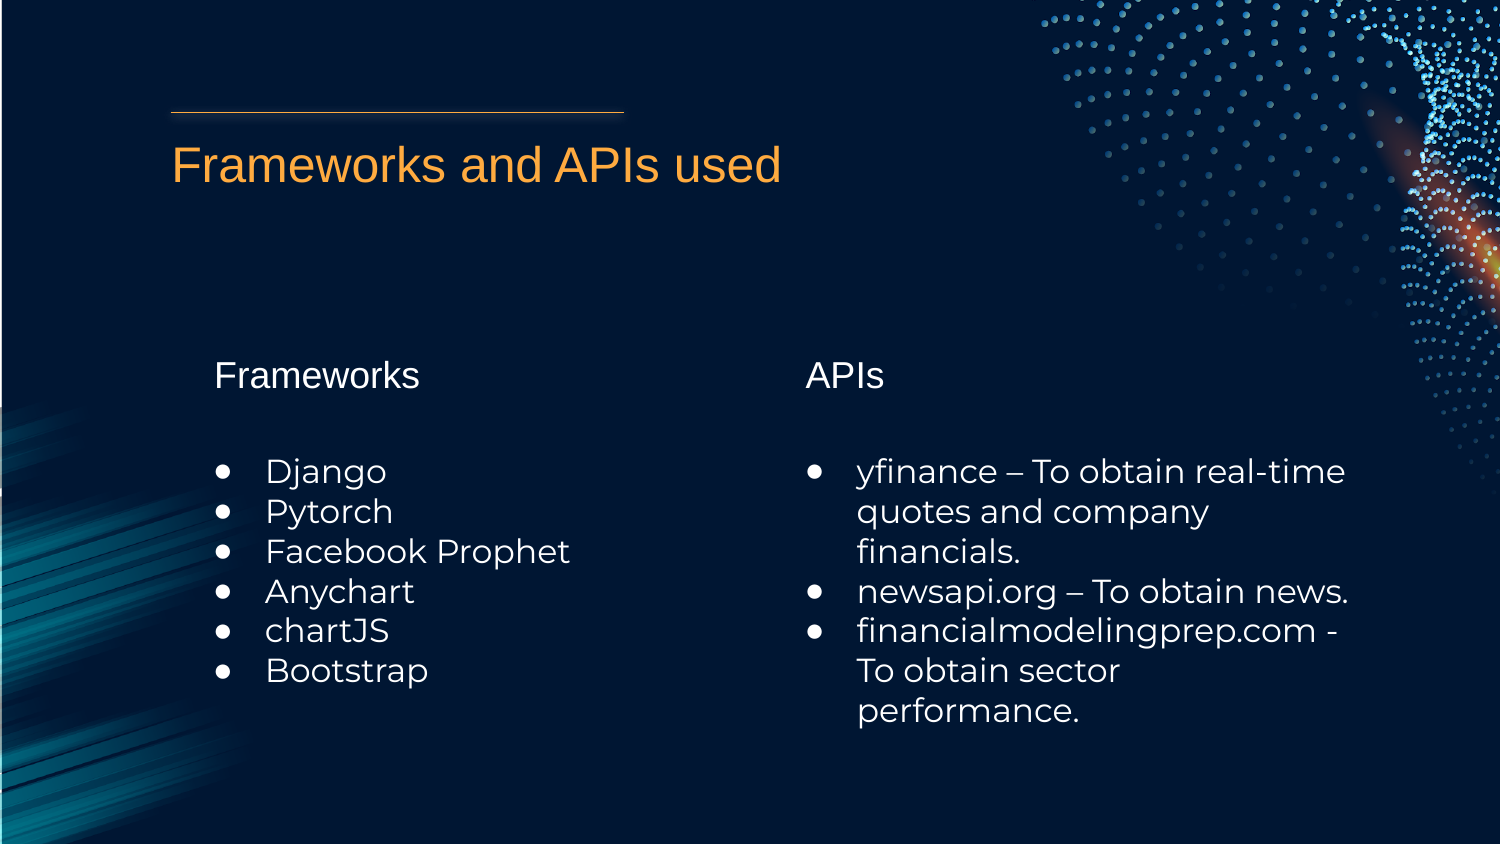

# Frameworks and APIs used
Frameworks
APIs
Django
Pytorch
Facebook Prophet
Anychart
chartJS
Bootstrap
yfinance – To obtain real-time quotes and company financials.
newsapi.org – To obtain news.
financialmodelingprep.com - To obtain sector performance.